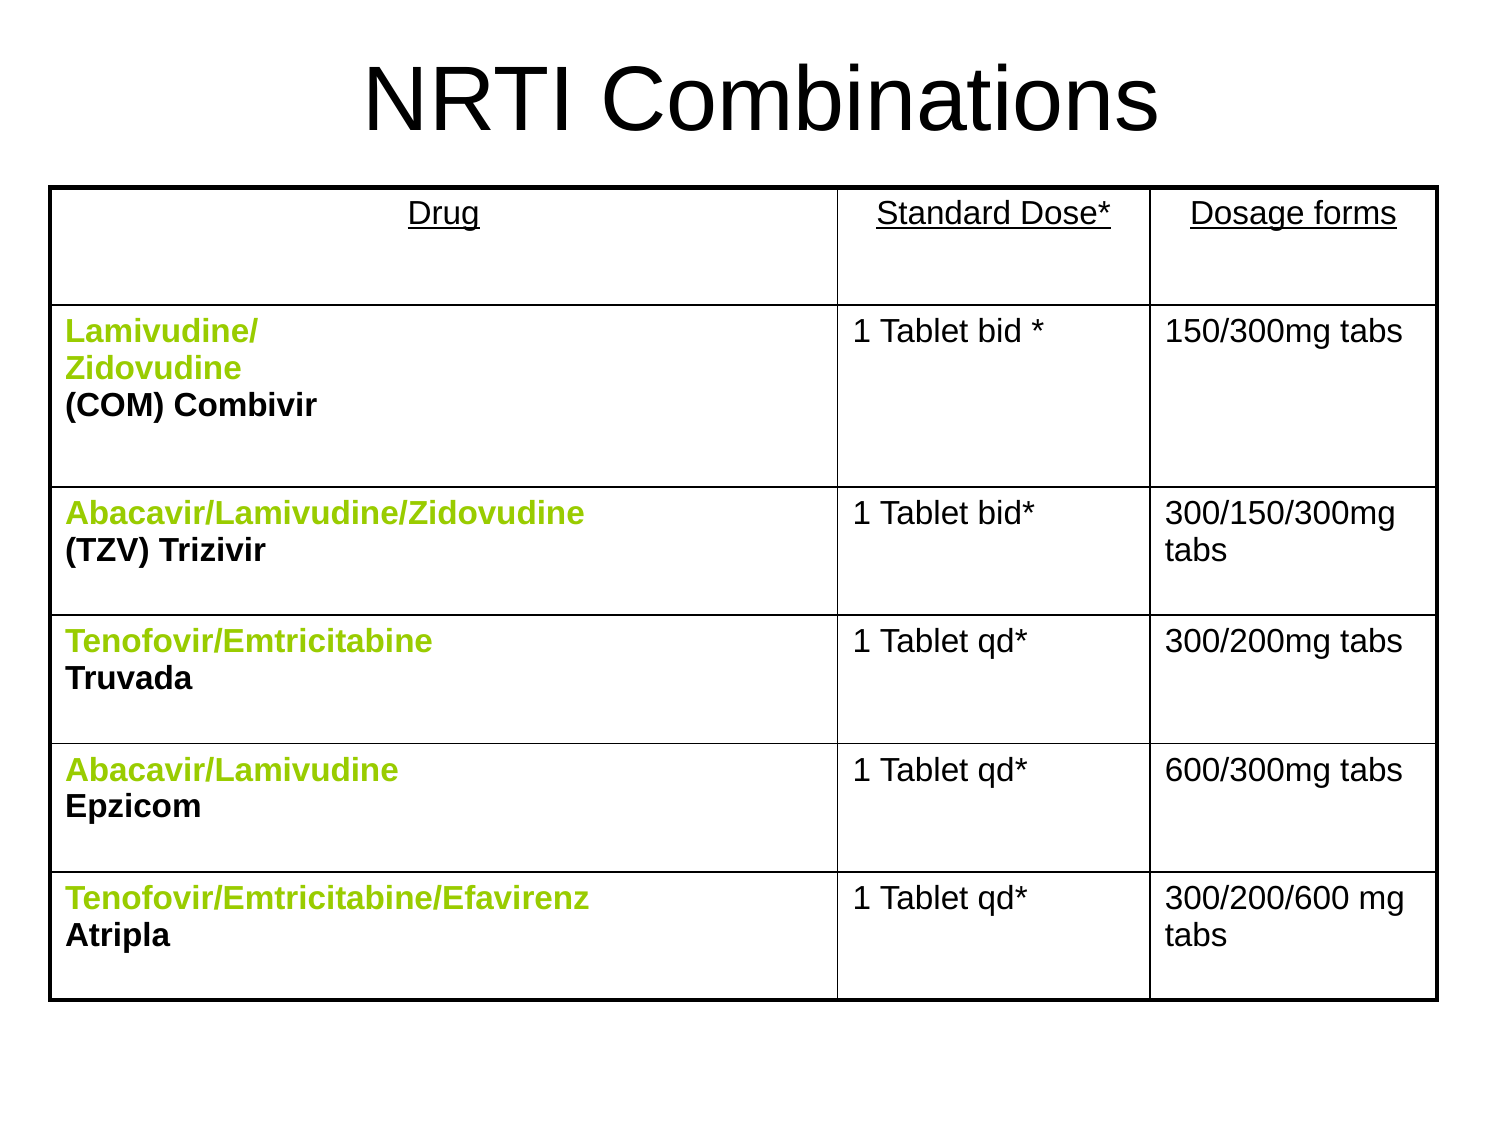

# NRTI Combinations
| Drug | Standard Dose\* | Dosage forms |
| --- | --- | --- |
| Lamivudine/ Zidovudine (COM) Combivir | 1 Tablet bid \* | 150/300mg tabs |
| Abacavir/Lamivudine/Zidovudine (TZV) Trizivir | 1 Tablet bid\* | 300/150/300mg tabs |
| Tenofovir/Emtricitabine Truvada | 1 Tablet qd\* | 300/200mg tabs |
| Abacavir/Lamivudine Epzicom | 1 Tablet qd\* | 600/300mg tabs |
| Tenofovir/Emtricitabine/Efavirenz Atripla | 1 Tablet qd\* | 300/200/600 mg tabs |
*dose reduce for renal dysfunction